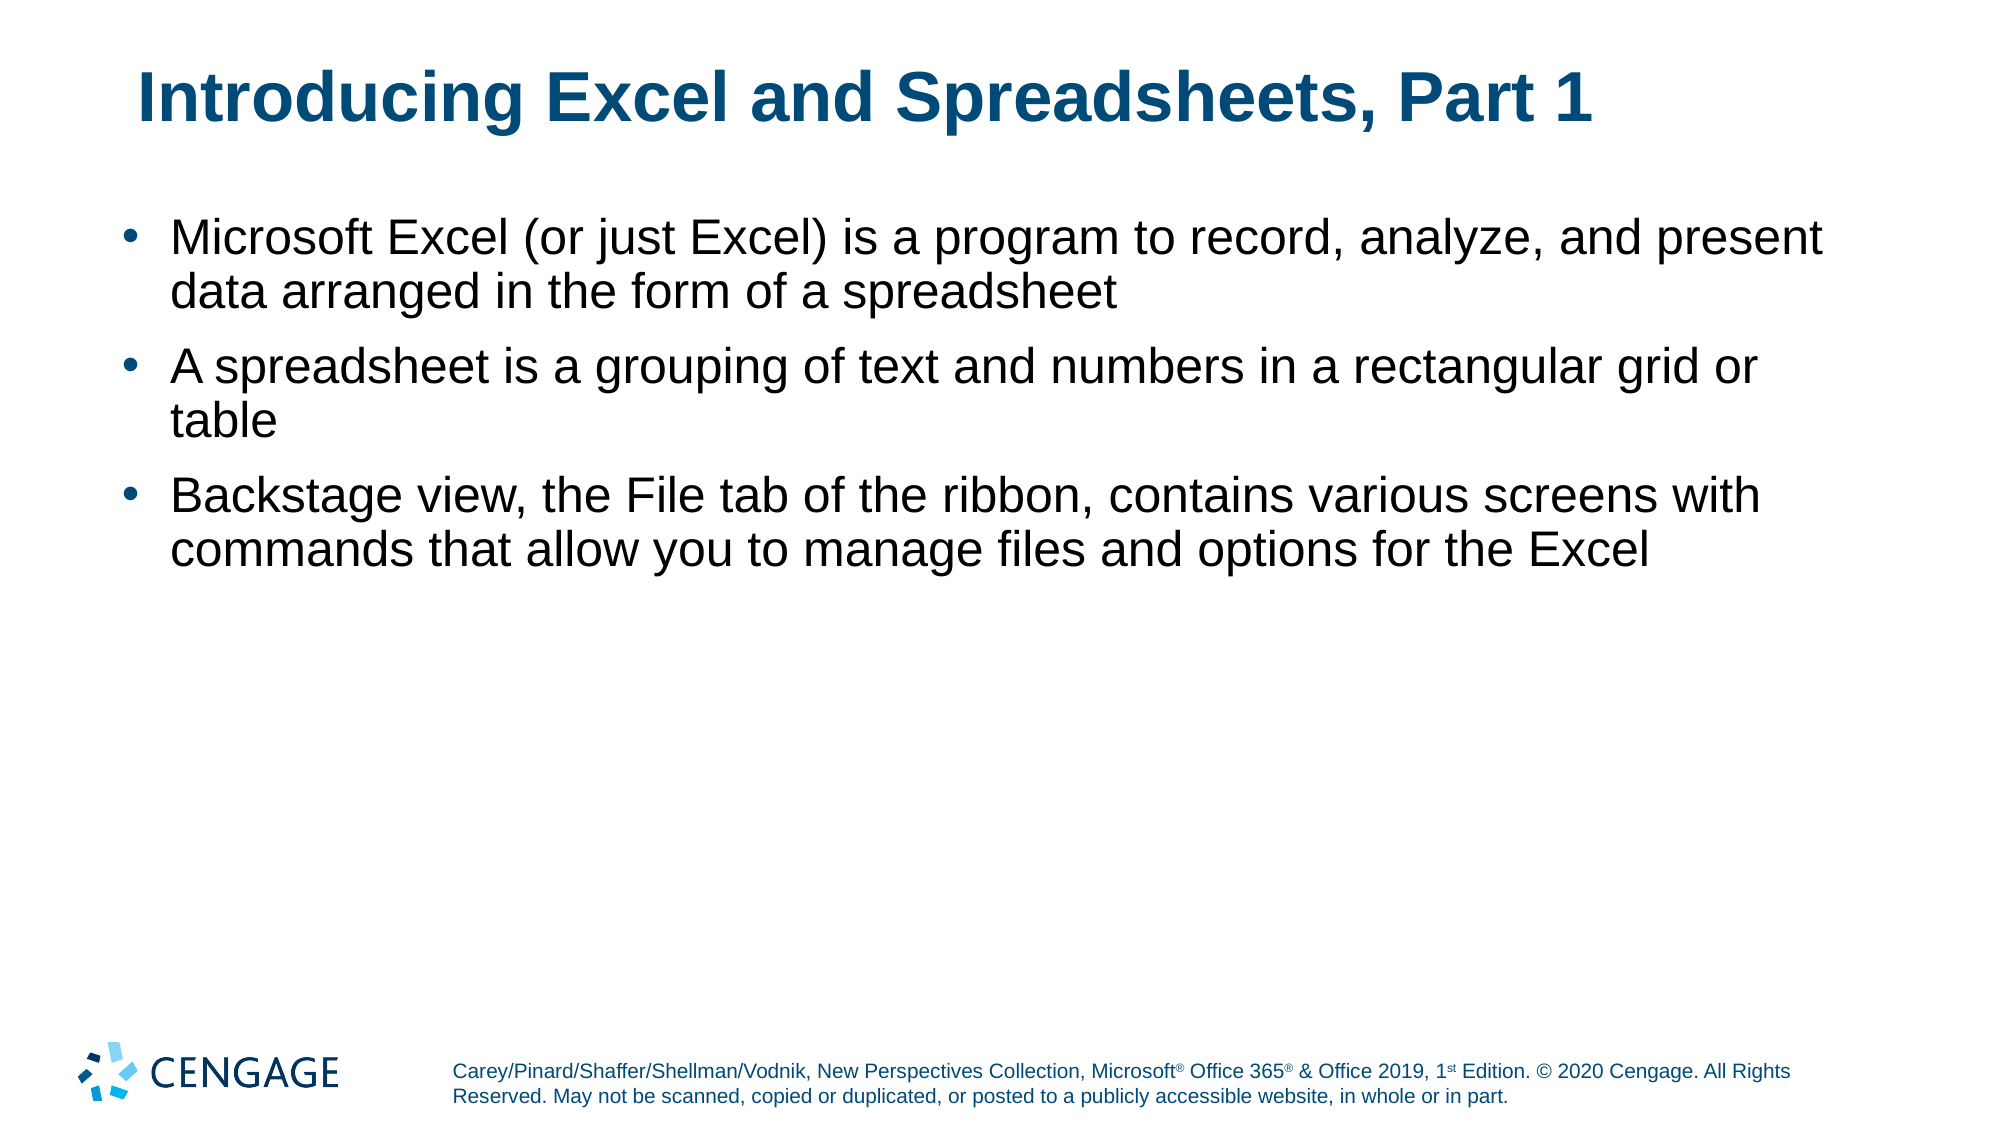

# Introducing Excel and Spreadsheets, Part 1
Microsoft Excel (or just Excel) is a program to record, analyze, and present data arranged in the form of a spreadsheet
A spreadsheet is a grouping of text and numbers in a rectangular grid or table
Backstage view, the File tab of the ribbon, contains various screens with commands that allow you to manage files and options for the Excel